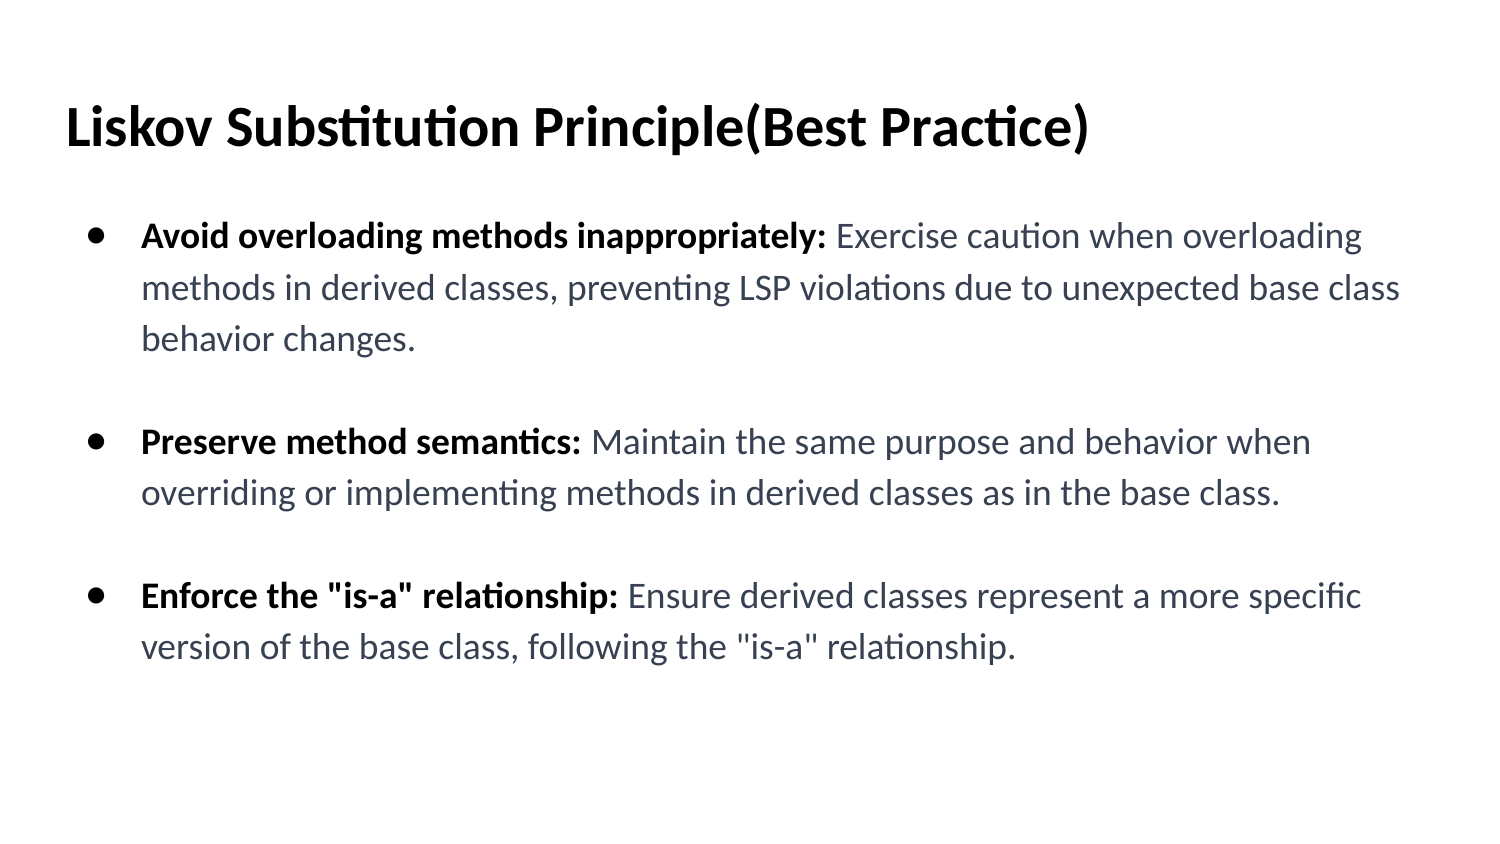

# Liskov Substitution Principle(Best Practice)
Avoid overloading methods inappropriately: Exercise caution when overloading methods in derived classes, preventing LSP violations due to unexpected base class behavior changes.

Preserve method semantics: Maintain the same purpose and behavior when overriding or implementing methods in derived classes as in the base class.

Enforce the "is-a" relationship: Ensure derived classes represent a more specific version of the base class, following the "is-a" relationship.